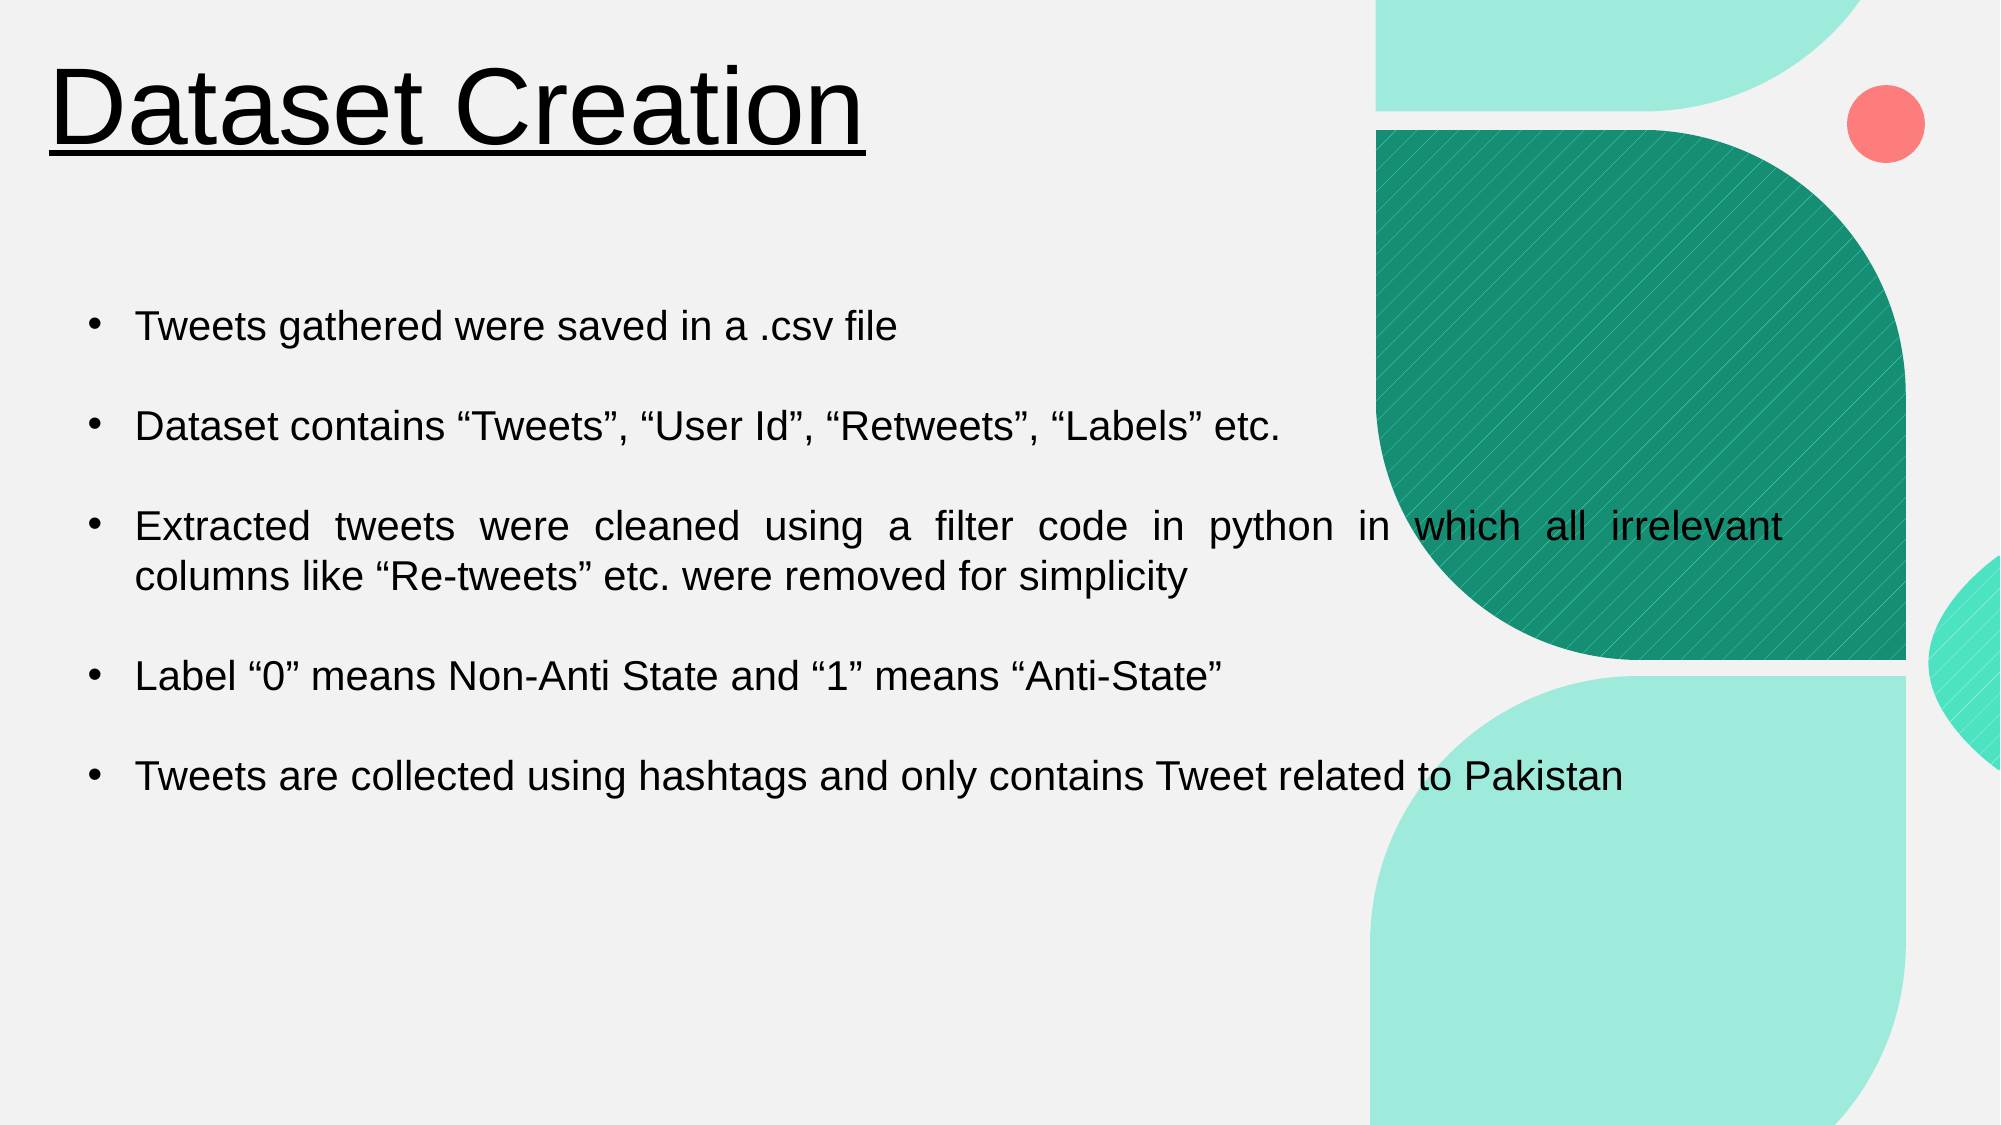

# Dataset Creation
Tweets gathered were saved in a .csv file

Dataset contains “Tweets”, “User Id”, “Retweets”, “Labels” etc.

Extracted tweets were cleaned using a filter code in python in which all irrelevant columns like “Re-tweets” etc. were removed for simplicity

Label “0” means Non-Anti State and “1” means “Anti-State”

Tweets are collected using hashtags and only contains Tweet related to Pakistan